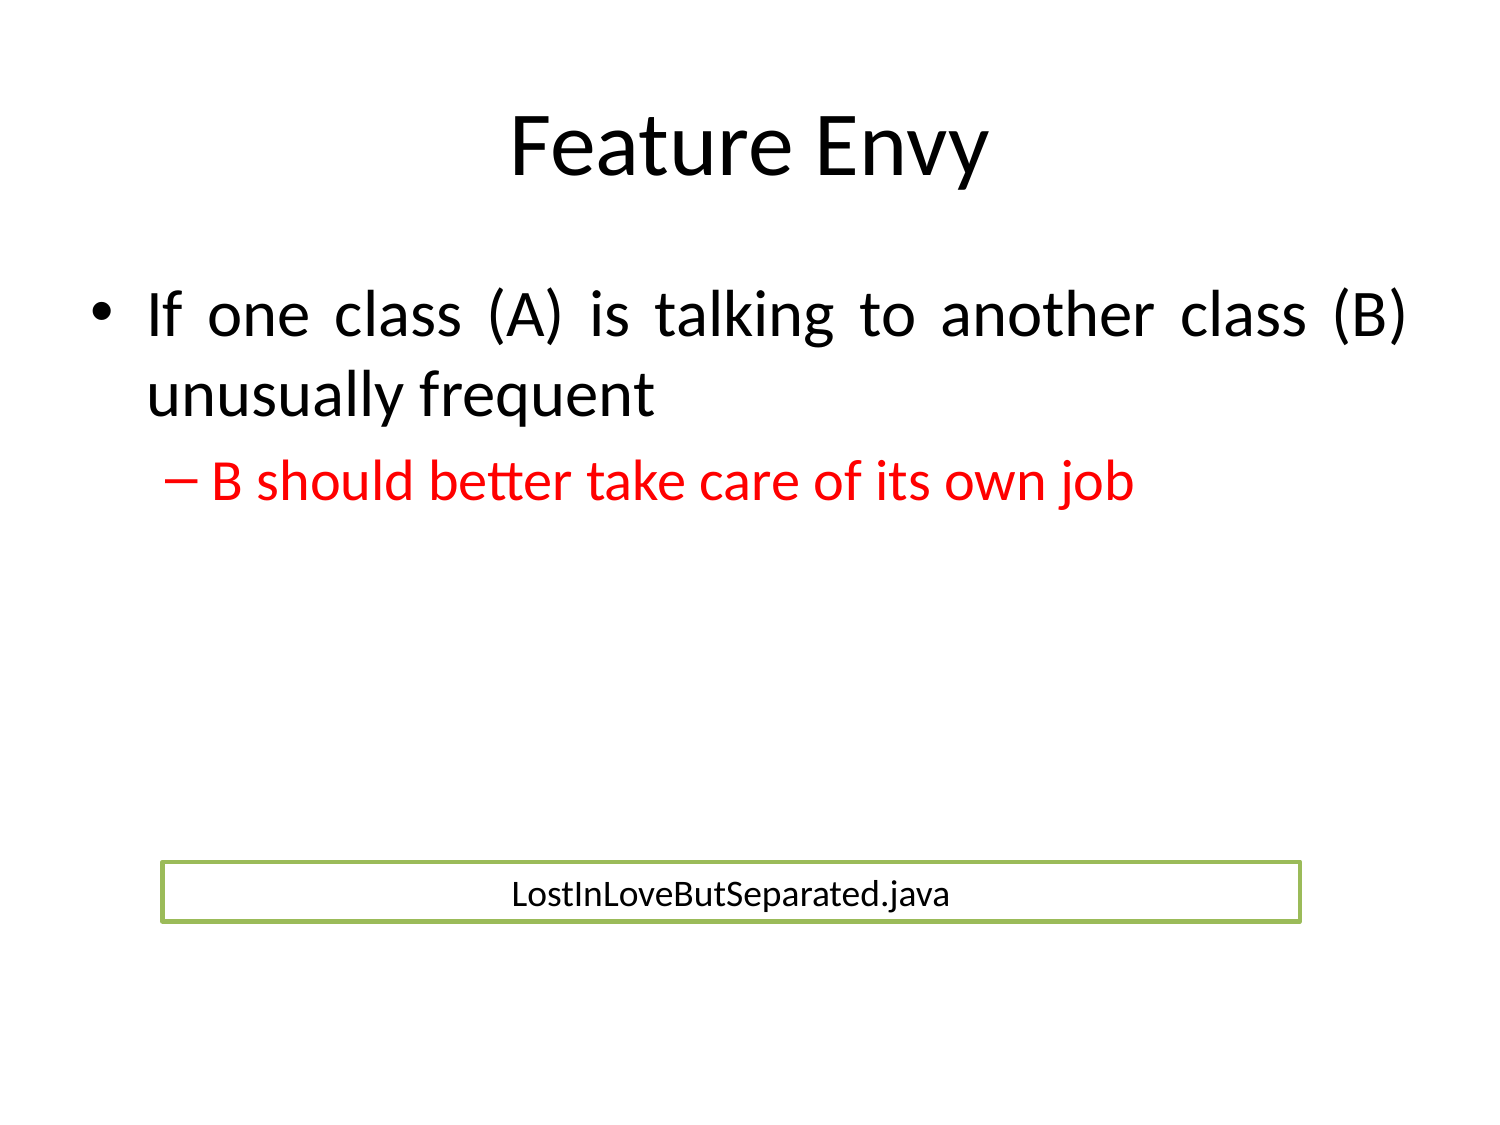

# Feature Envy
If one class (A) is talking to another class (B) unusually frequent
B should better take care of its own job
LostInLoveButSeparated.java